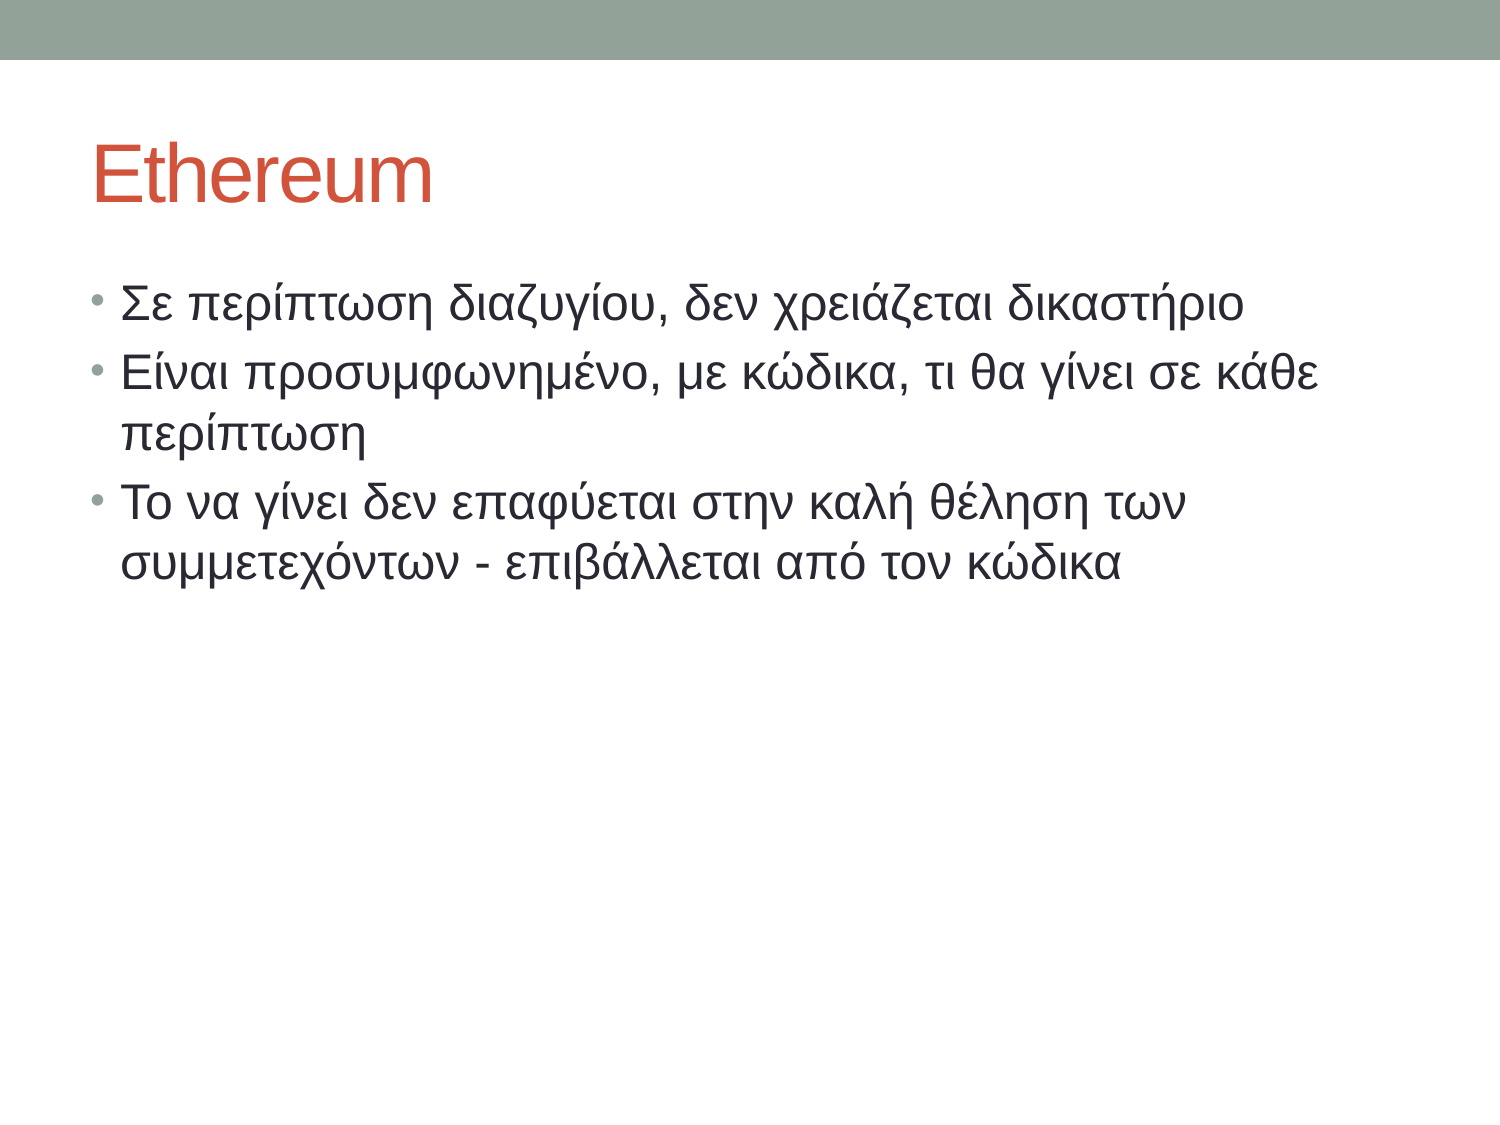

# Ethereum
Σε περίπτωση διαζυγίου, δεν χρειάζεται δικαστήριο
Είναι προσυμφωνημένο, με κώδικα, τι θα γίνει σε κάθε περίπτωση
Το να γίνει δεν επαφύεται στην καλή θέληση των συμμετεχόντων - επιβάλλεται από τον κώδικα